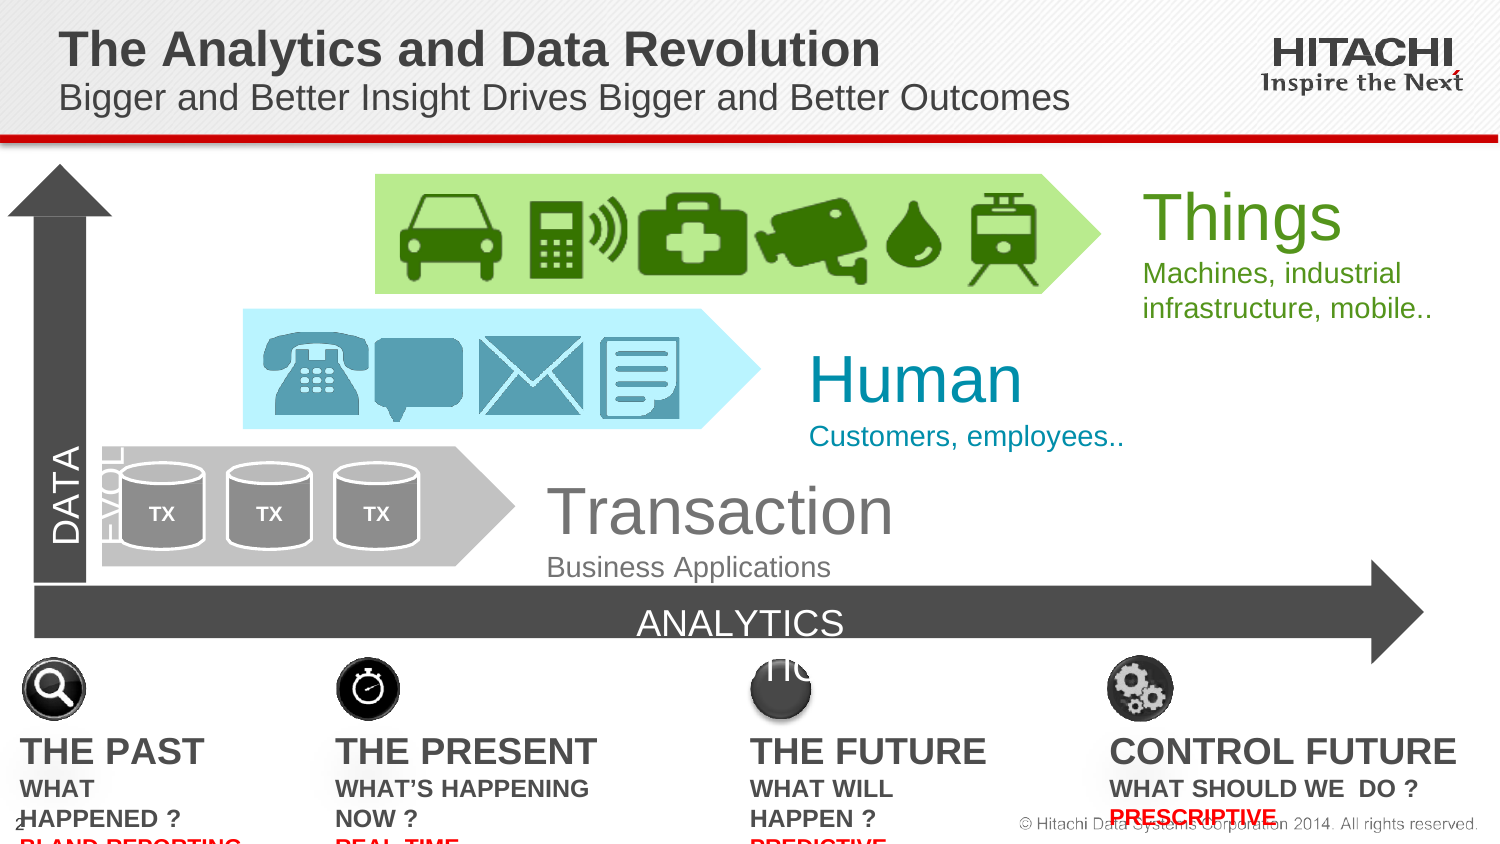

# The Analytics and Data Revolution
Bigger and Better Insight Drives Bigger and Better Outcomes

Things
Machines, industrial
infrastructure, mobile..
Human
Customers, employees..

DATA EVOLUTION

Transaction
Business Applications
ANALYTICS EVOLUTION
?

TX
TX
TX

THE PAST
WHAT HAPPENED ?
BI AND REPORTING
THE PRESENT
WHAT’S HAPPENING NOW ?
REAL TIME
THE FUTURE
WHAT WILL HAPPEN ?
PREDICTIVE
CONTROL FUTURE
WHAT SHOULD WE  DO ?
PRESCRIPTIVE